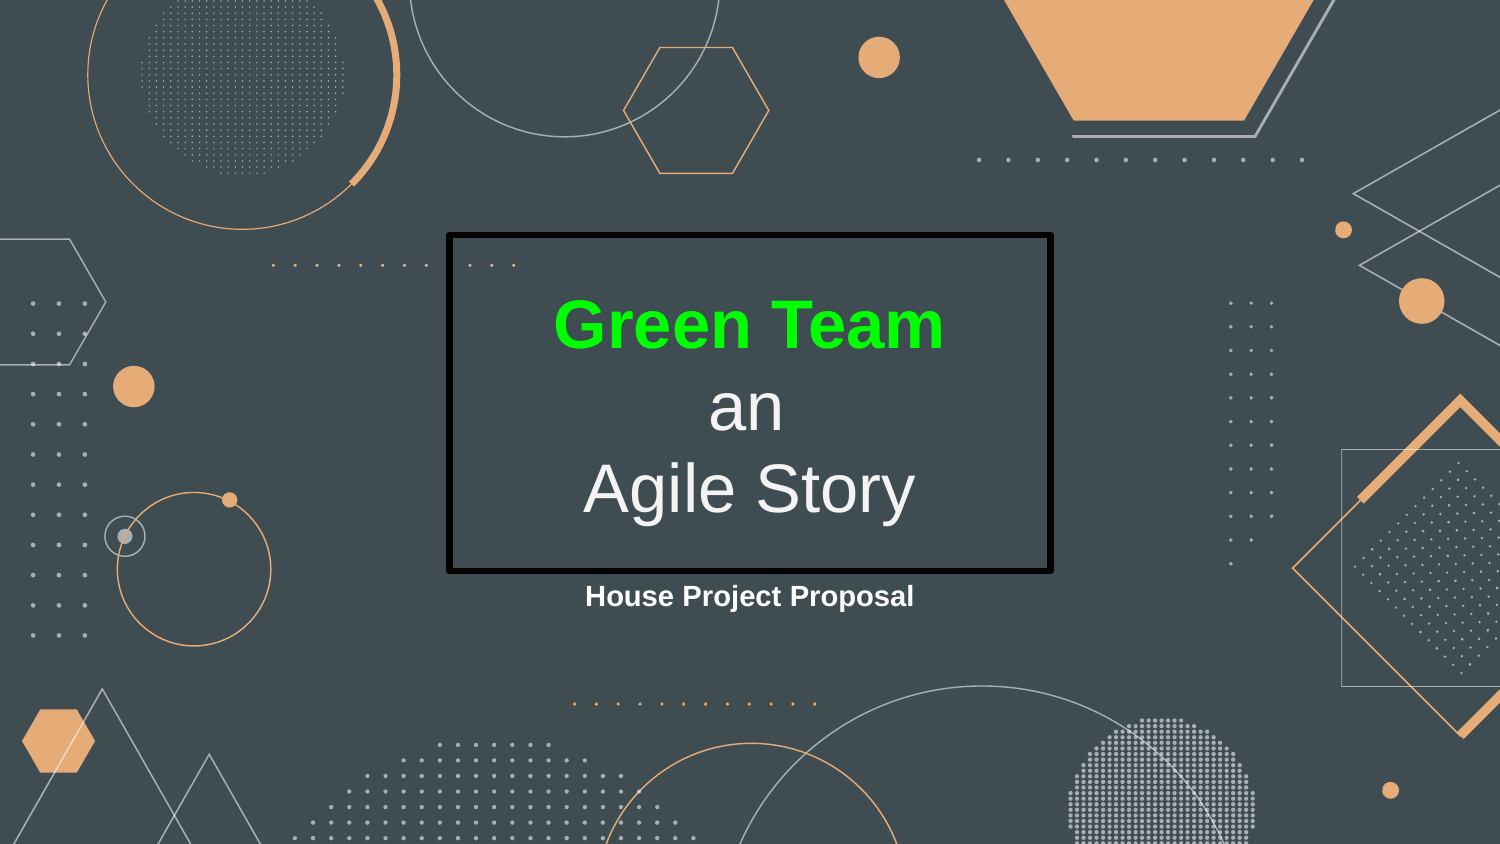

# Green Team

Agile Story
an
House Project Proposal